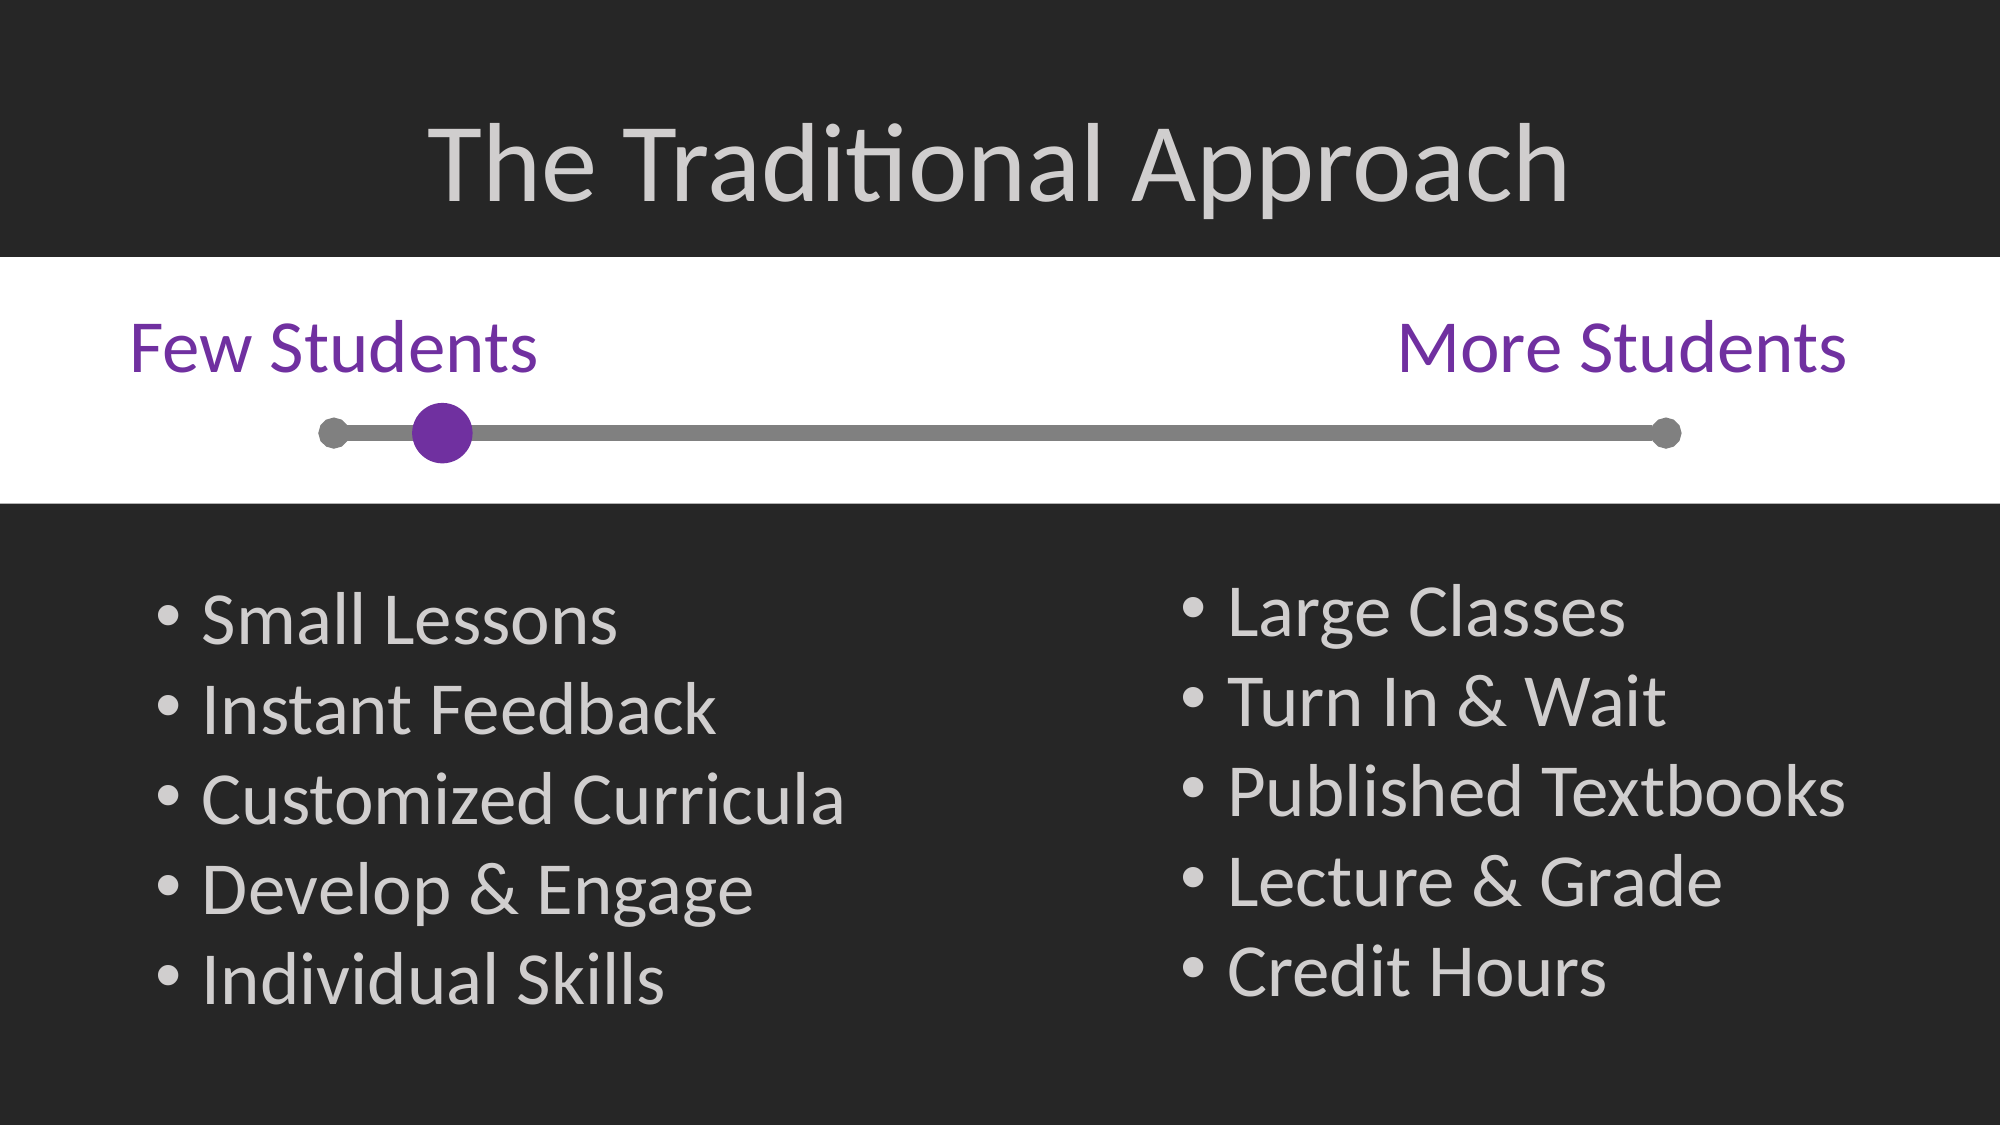

# The Traditional Approach

Few Students
More Students

Large Classes
Turn In & Wait
Published Textbooks
Lecture & Grade
Credit Hours
Small Lessons
Instant Feedback
Customized Curricula
Develop & Engage
Individual Skills